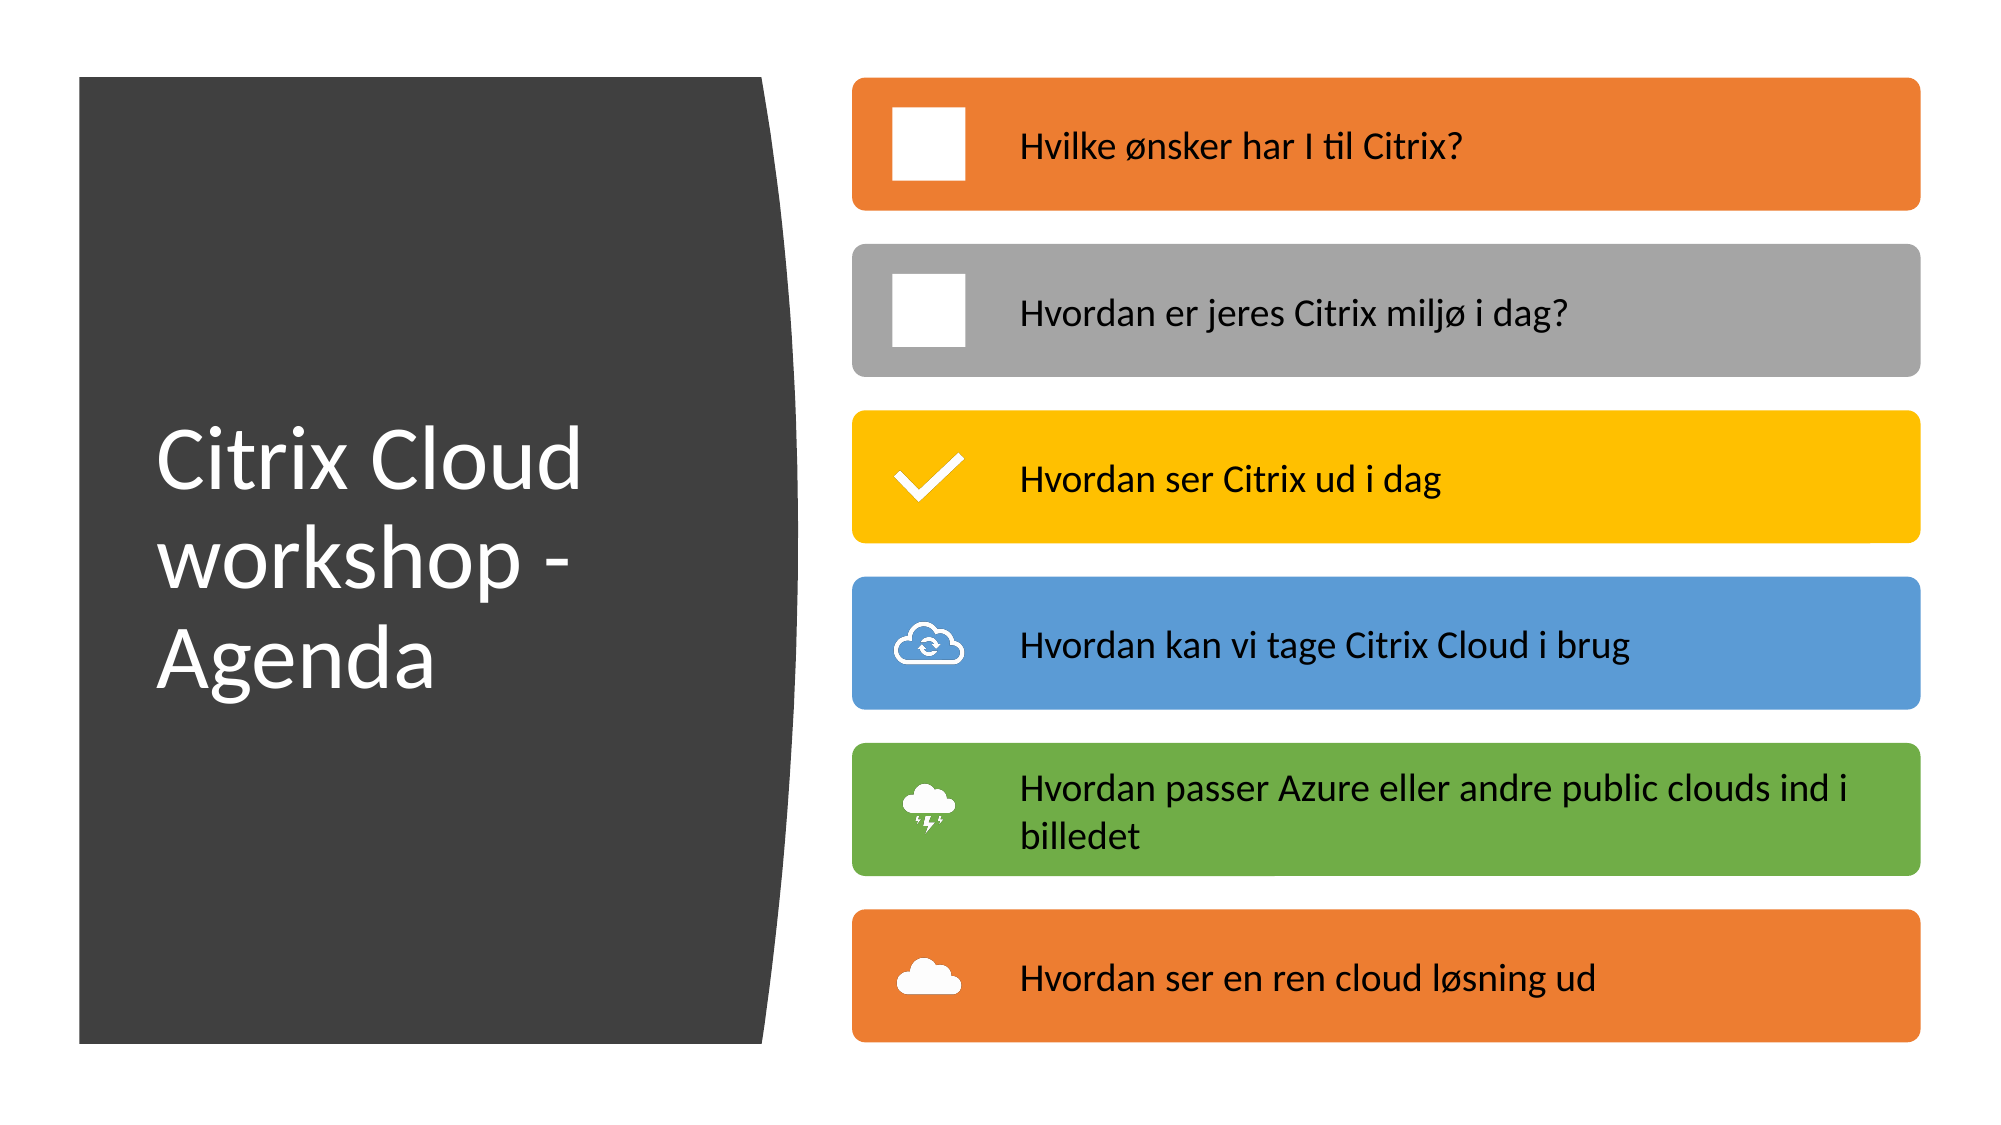

Hvilke ønsker har I til Citrix?
Hvordan er jeres Citrix miljø i dag?
Hvordan ser Citrix ud i dag
Hvordan kan vi tage Citrix Cloud i brug
Hvordan passer Azure eller andre public clouds ind i billedet
Hvordan ser en ren cloud løsning ud

# Citrix Cloud workshop - Agenda